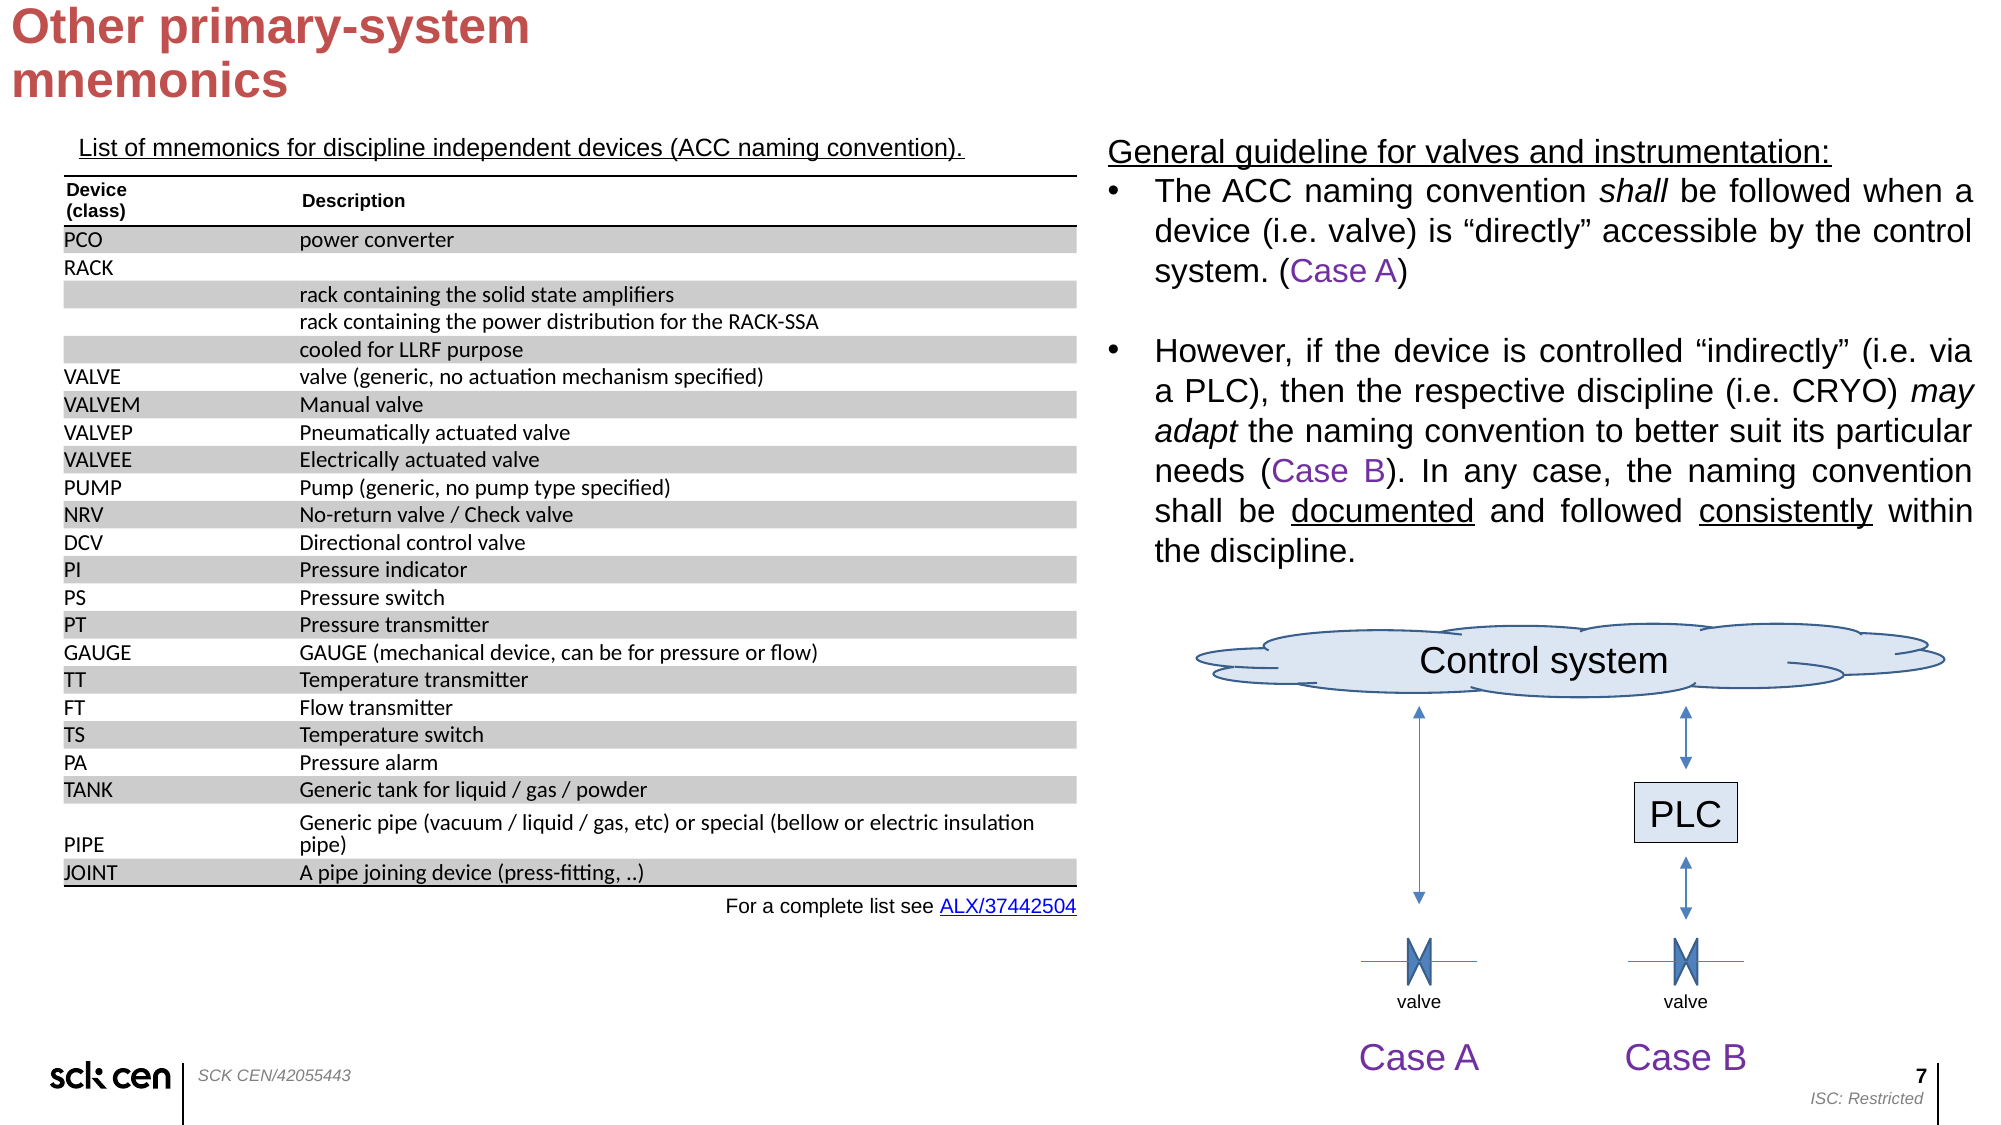

# Other primary-system mnemonics
General guideline for valves and instrumentation:
The ACC naming convention shall be followed when a device (i.e. valve) is “directly” accessible by the control system. (Case A)

However, if the device is controlled “indirectly” (i.e. via a PLC), then the respective discipline (i.e. CRYO) may adapt the naming convention to better suit its particular needs (Case B). In any case, the naming convention shall be documented and followed consistently within the discipline.
List of mnemonics for discipline independent devices (ACC naming convention).
| Device (class) | Description |
| --- | --- |
| PCO | power converter |
| RACK |  |
|  | rack containing the solid state amplifiers |
|  | rack containing the power distribution for the RACK-SSA |
|  | cooled for LLRF purpose |
| VALVE | valve (generic, no actuation mechanism specified) |
| VALVEM | Manual valve |
| VALVEP | Pneumatically actuated valve |
| VALVEE | Electrically actuated valve |
| PUMP | Pump (generic, no pump type specified) |
| NRV | No-return valve / Check valve |
| DCV | Directional control valve |
| PI | Pressure indicator |
| PS | Pressure switch |
| PT | Pressure transmitter |
| GAUGE | GAUGE (mechanical device, can be for pressure or flow) |
| TT | Temperature transmitter |
| FT | Flow transmitter |
| TS | Temperature switch |
| PA | Pressure alarm |
| TANK | Generic tank for liquid / gas / powder |
| PIPE | Generic pipe (vacuum / liquid / gas, etc) or special (bellow or electric insulation pipe) |
| JOINT | A pipe joining device (press-fitting, ..) |
Control system
PLC
For a complete list see ALX/37442504

valve
valve
Case A
Case B
7